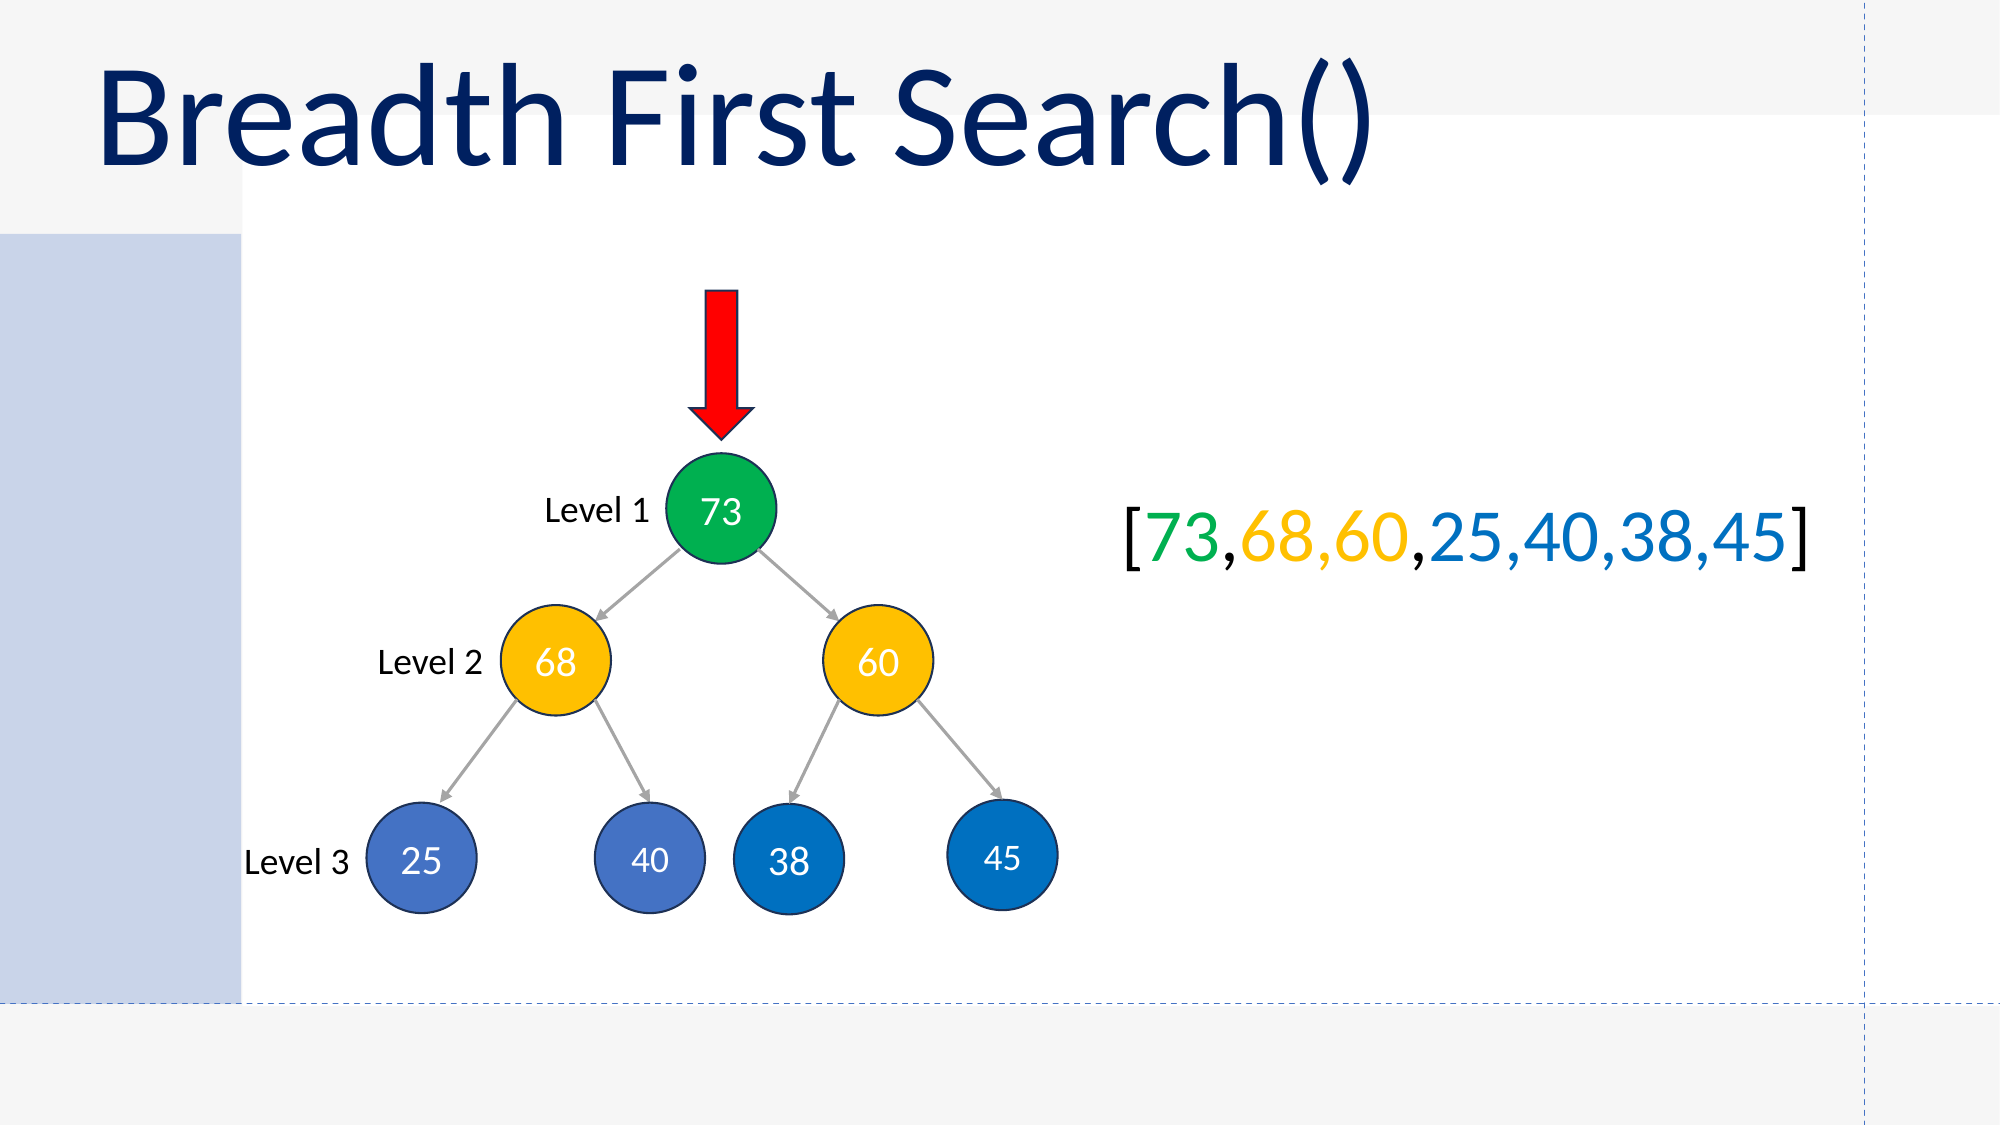

# Breadth First Search()

73
Level 1
[73,68,60,25,40,38,45]
68
60
Level 2
45
25
40
38
Level 3